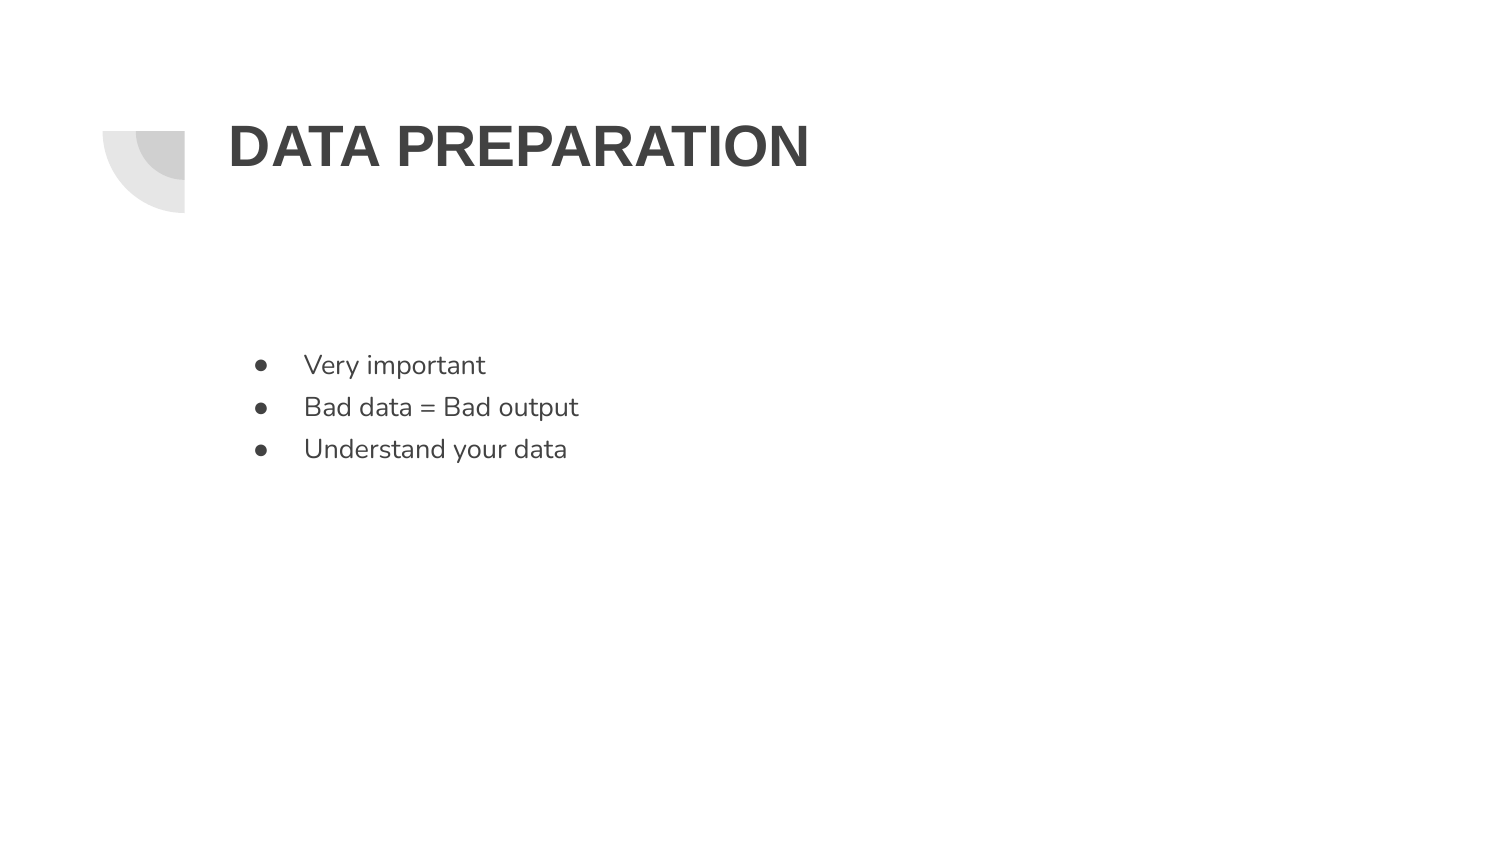

# DATA PREPARATION
Very important
Bad data = Bad output
Understand your data